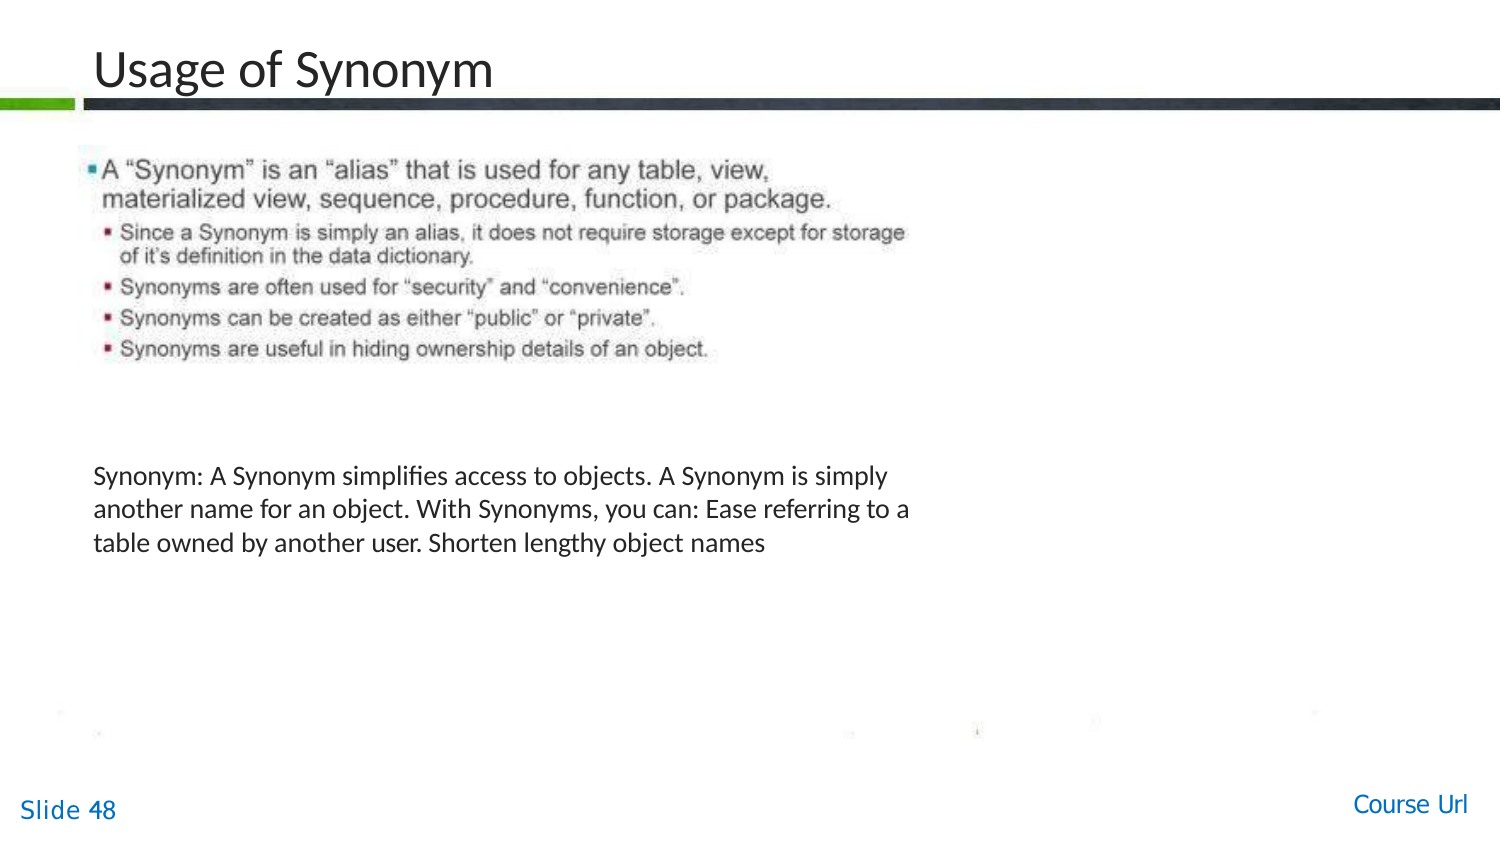

# Usage of Synonym

Synonym: A Synonym simplifies access to objects. A Synonym is simply  another name for an object. With Synonyms, you can: Ease referring to a  table owned by another user. Shorten lengthy object names
Course Url
Slide 48